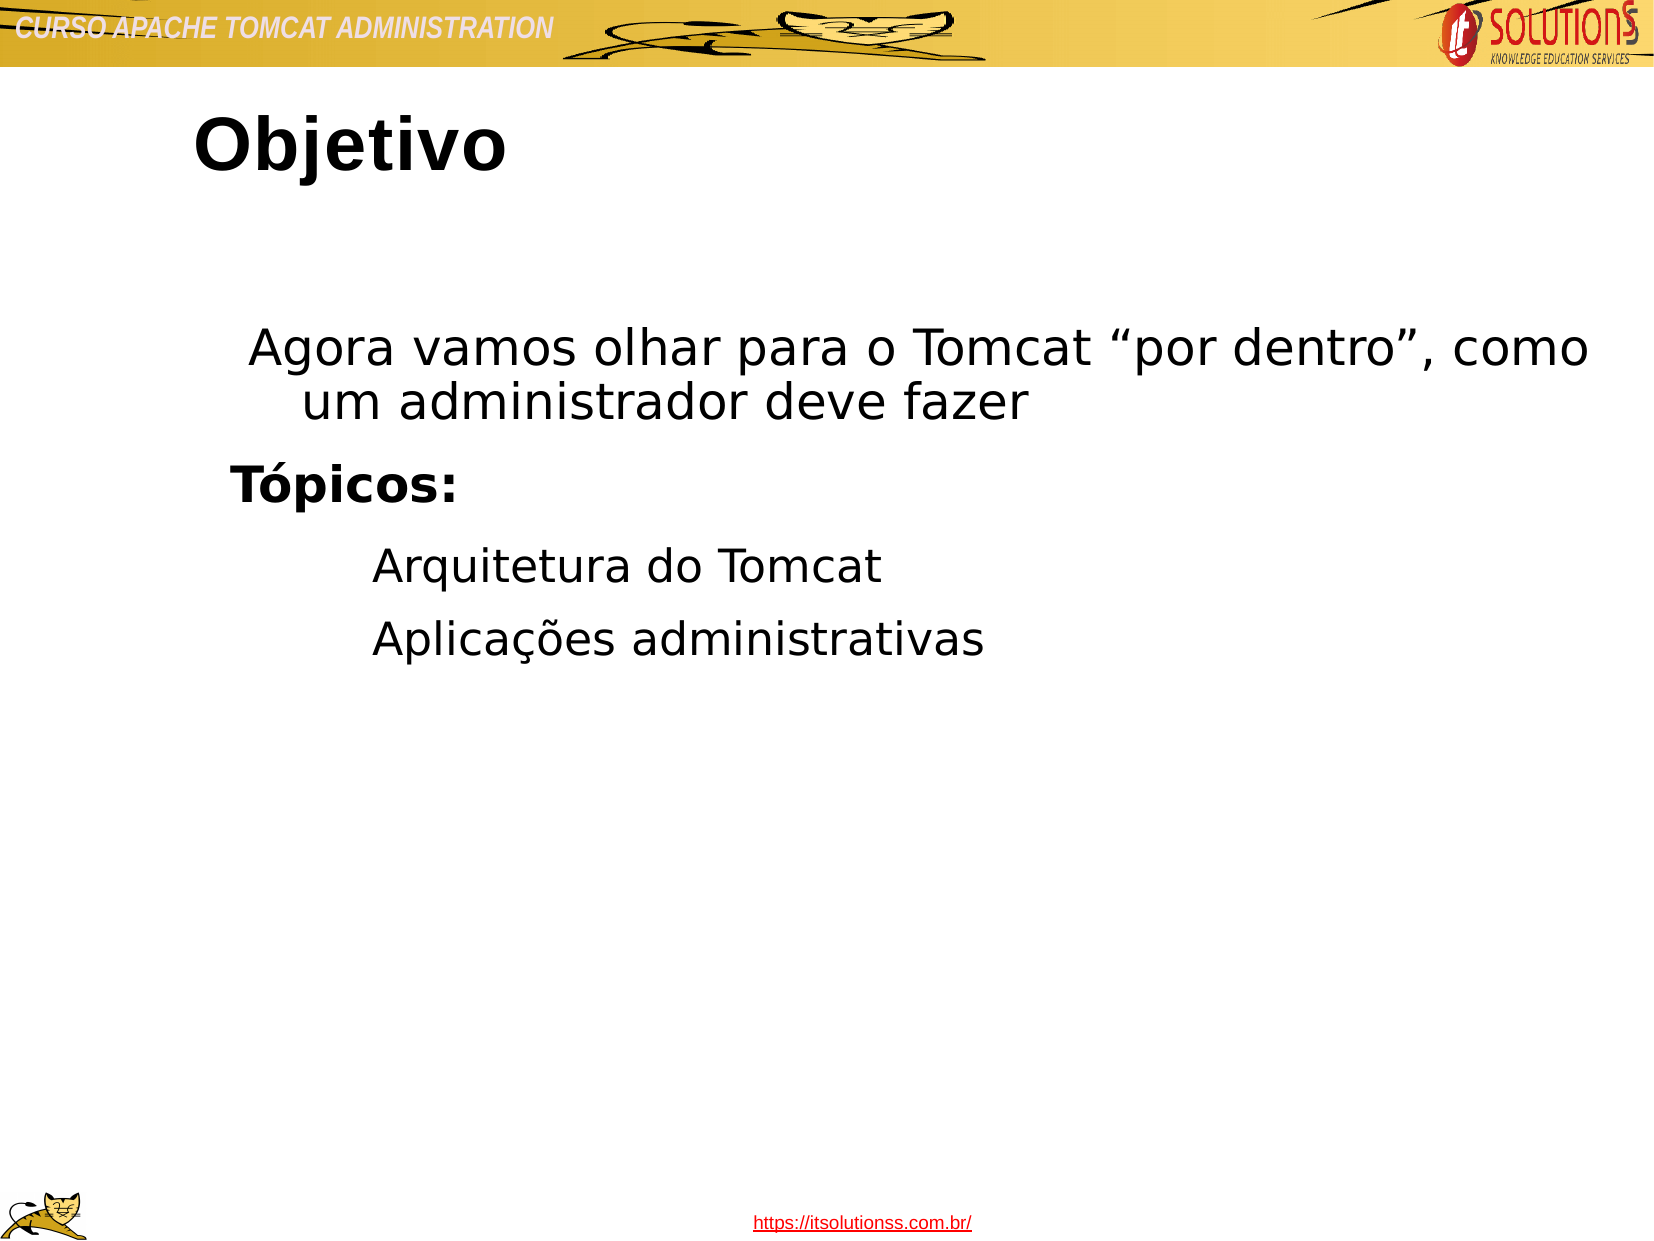

Objetivo
Agora vamos olhar para o Tomcat “por dentro”, como um administrador deve fazer
Tópicos:
Arquitetura do Tomcat
Aplicações administrativas